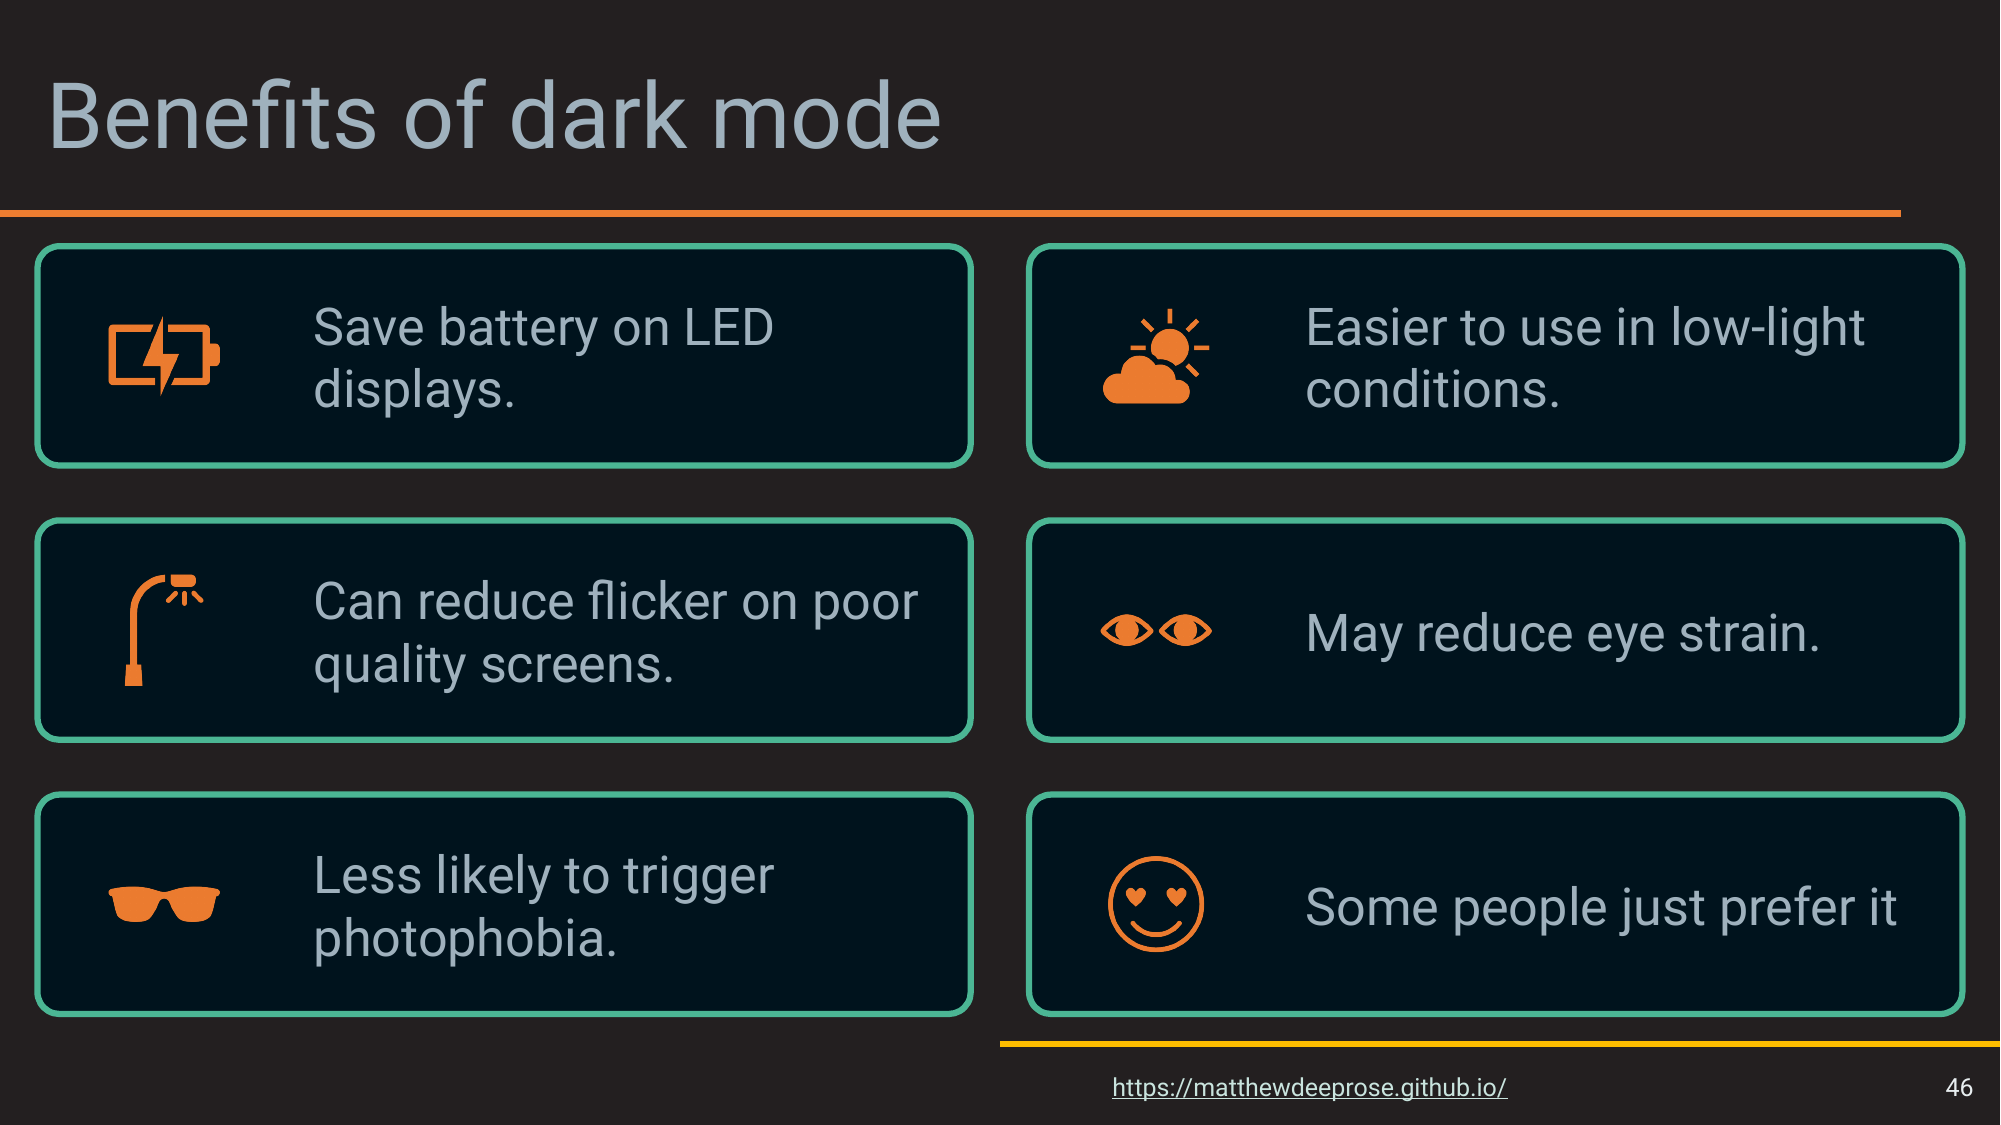

# Benefits of dark mode
Save battery on LED displays.
Can reduce flicker on poor quality screens.
Less likely to trigger photophobia.
Easier to use in low-light conditions.
May reduce eye strain.
Some people just prefer it
46
https://matthewdeeprose.github.io/